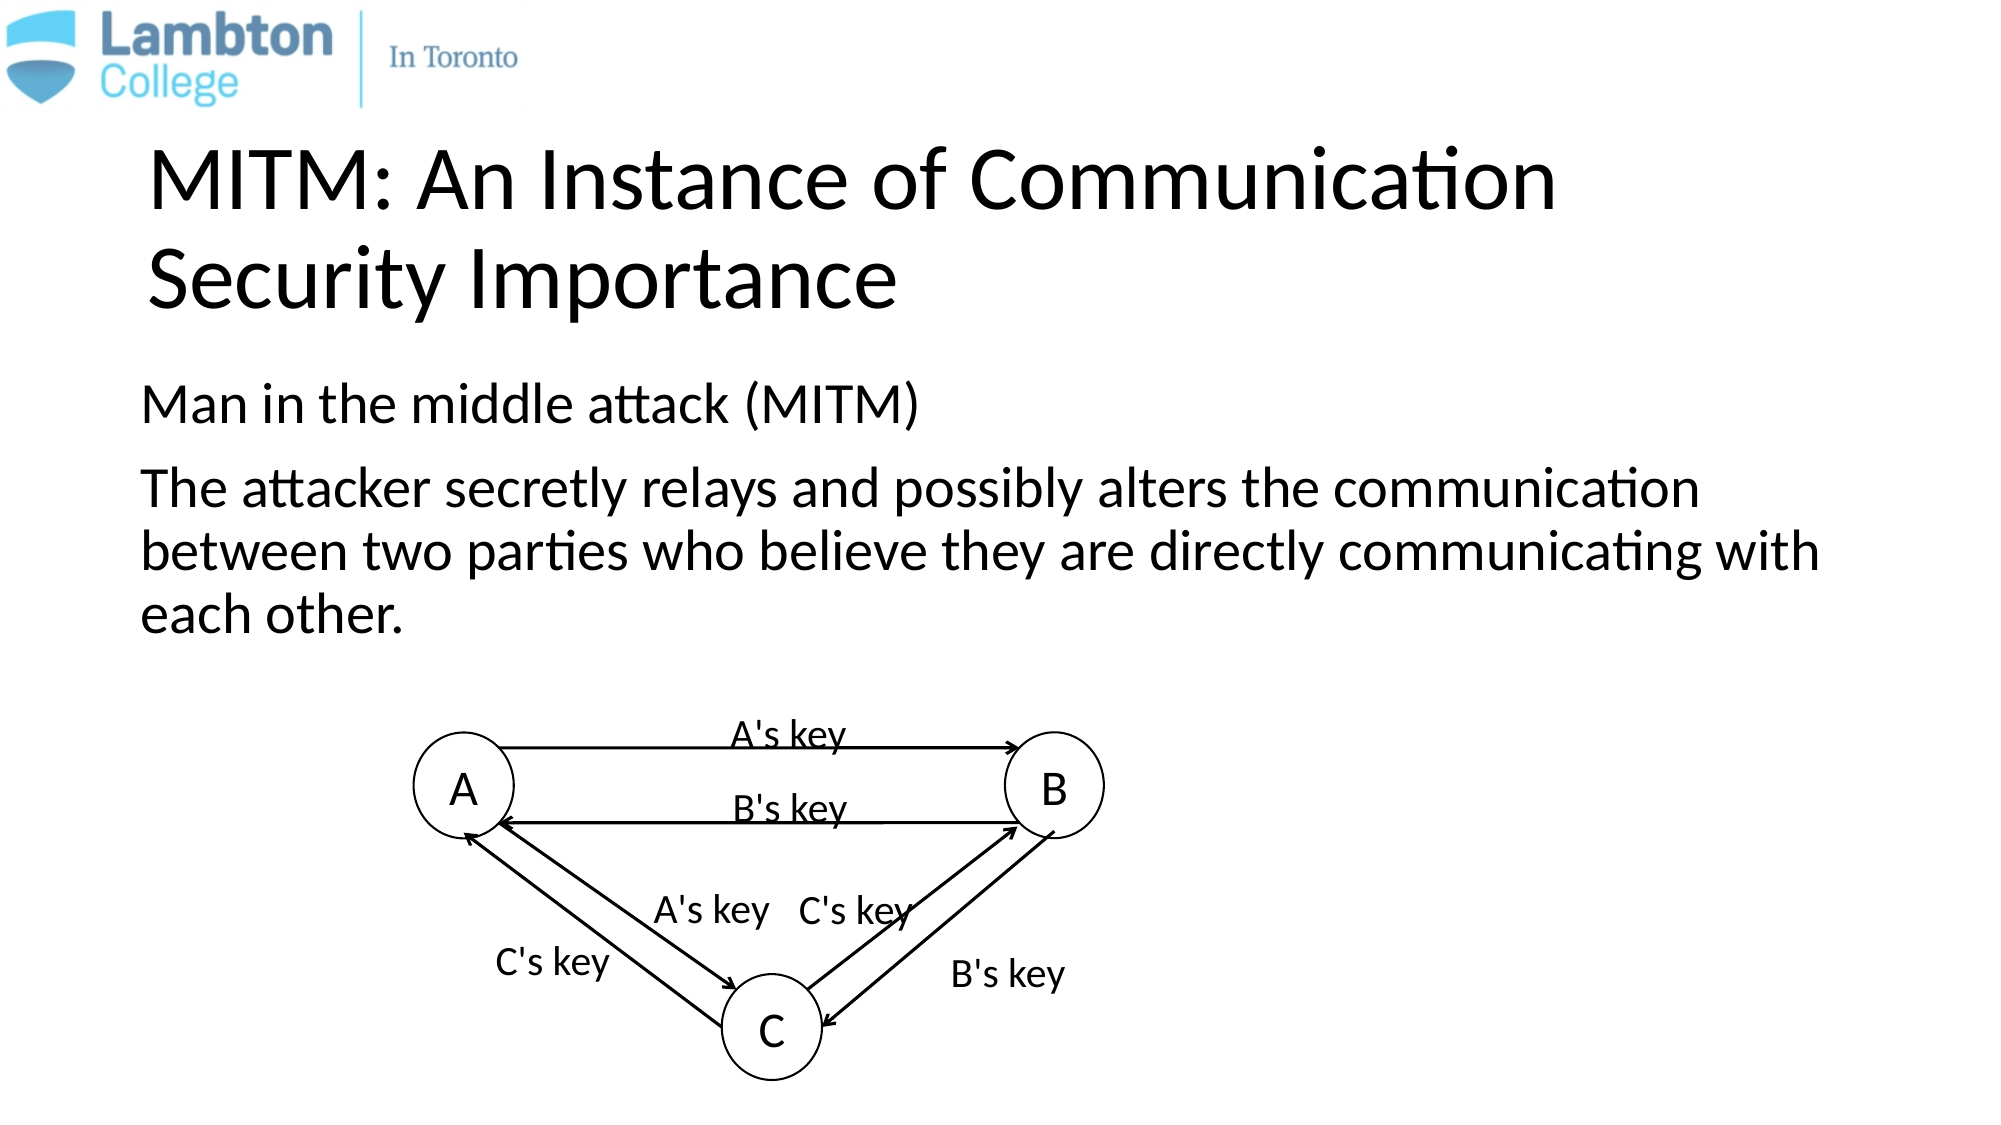

# MITM: An Instance of Communication Security Importance
Man in the middle attack (MITM)
The attacker secretly relays and possibly alters the communication between two parties who believe they are directly communicating with each other.

A's key
B
A
B's key
A's key
C's key
C's key
B's key
C